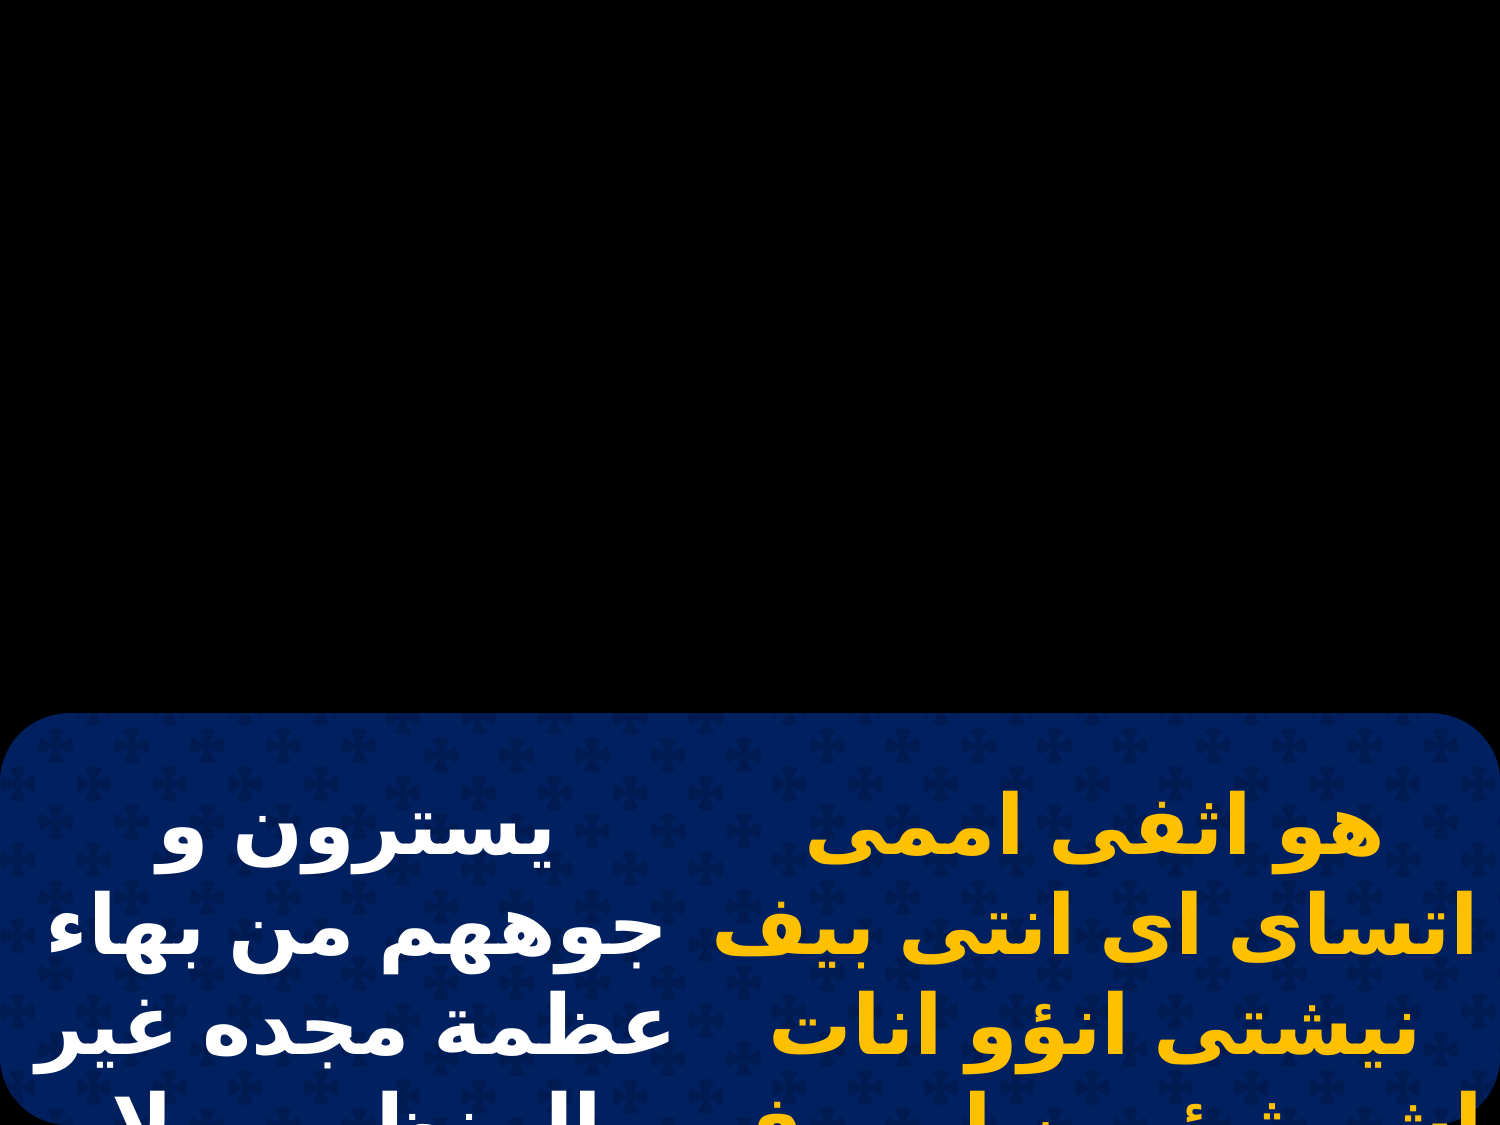

يسترون و جوههم من بهاء عظمة مجده غير المنظور و لا منطوق به
هو اثفى اممى اتساى اى انتى بيف نيشتى انؤو انات اشيرثيؤرين امموف أووه ان